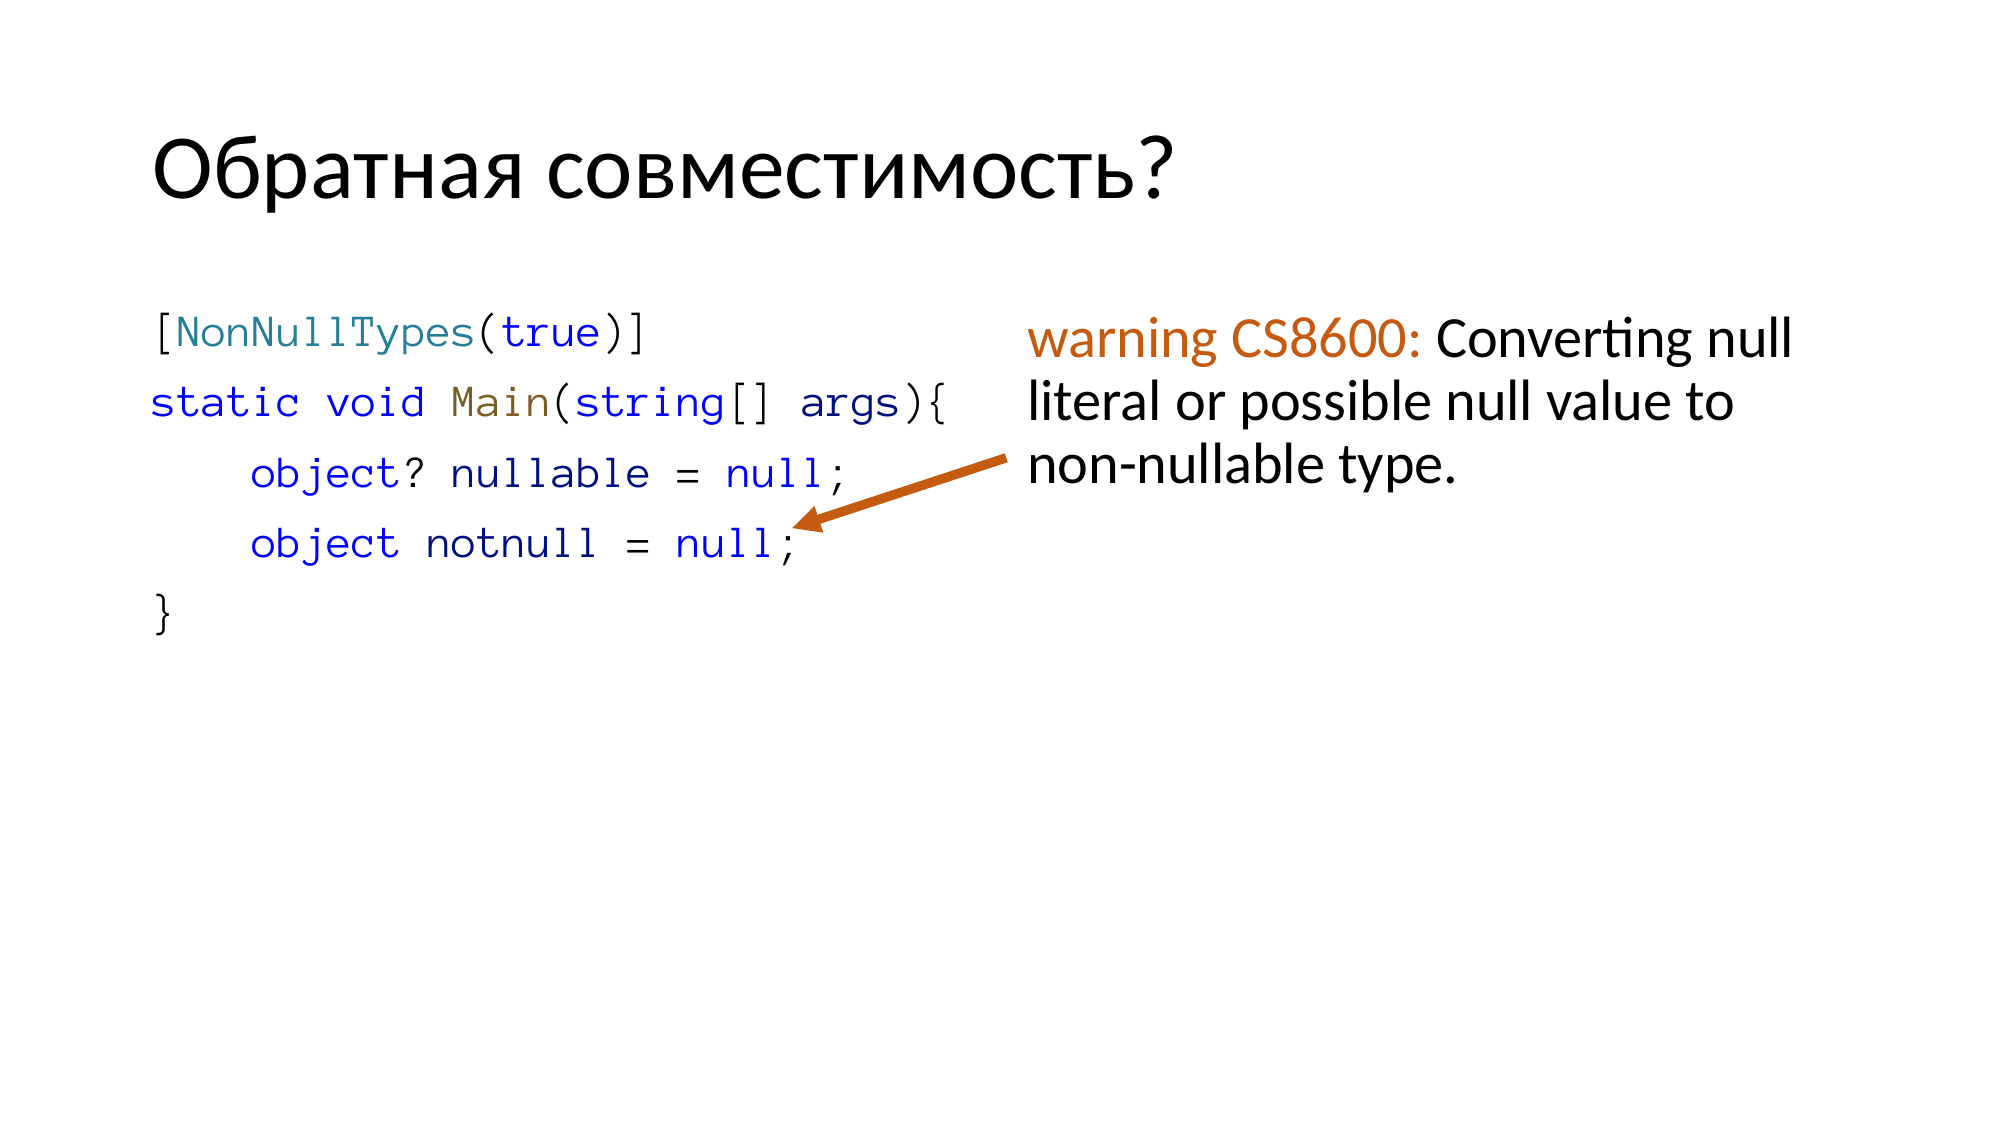

# Обратная совместимость?
[NonNullTypes(true)]
static void Main(string[] args){
    object? nullable = null;
    object notnull = null;
}

warning CS8600: Converting null literal or possible null value to non-nullable type.